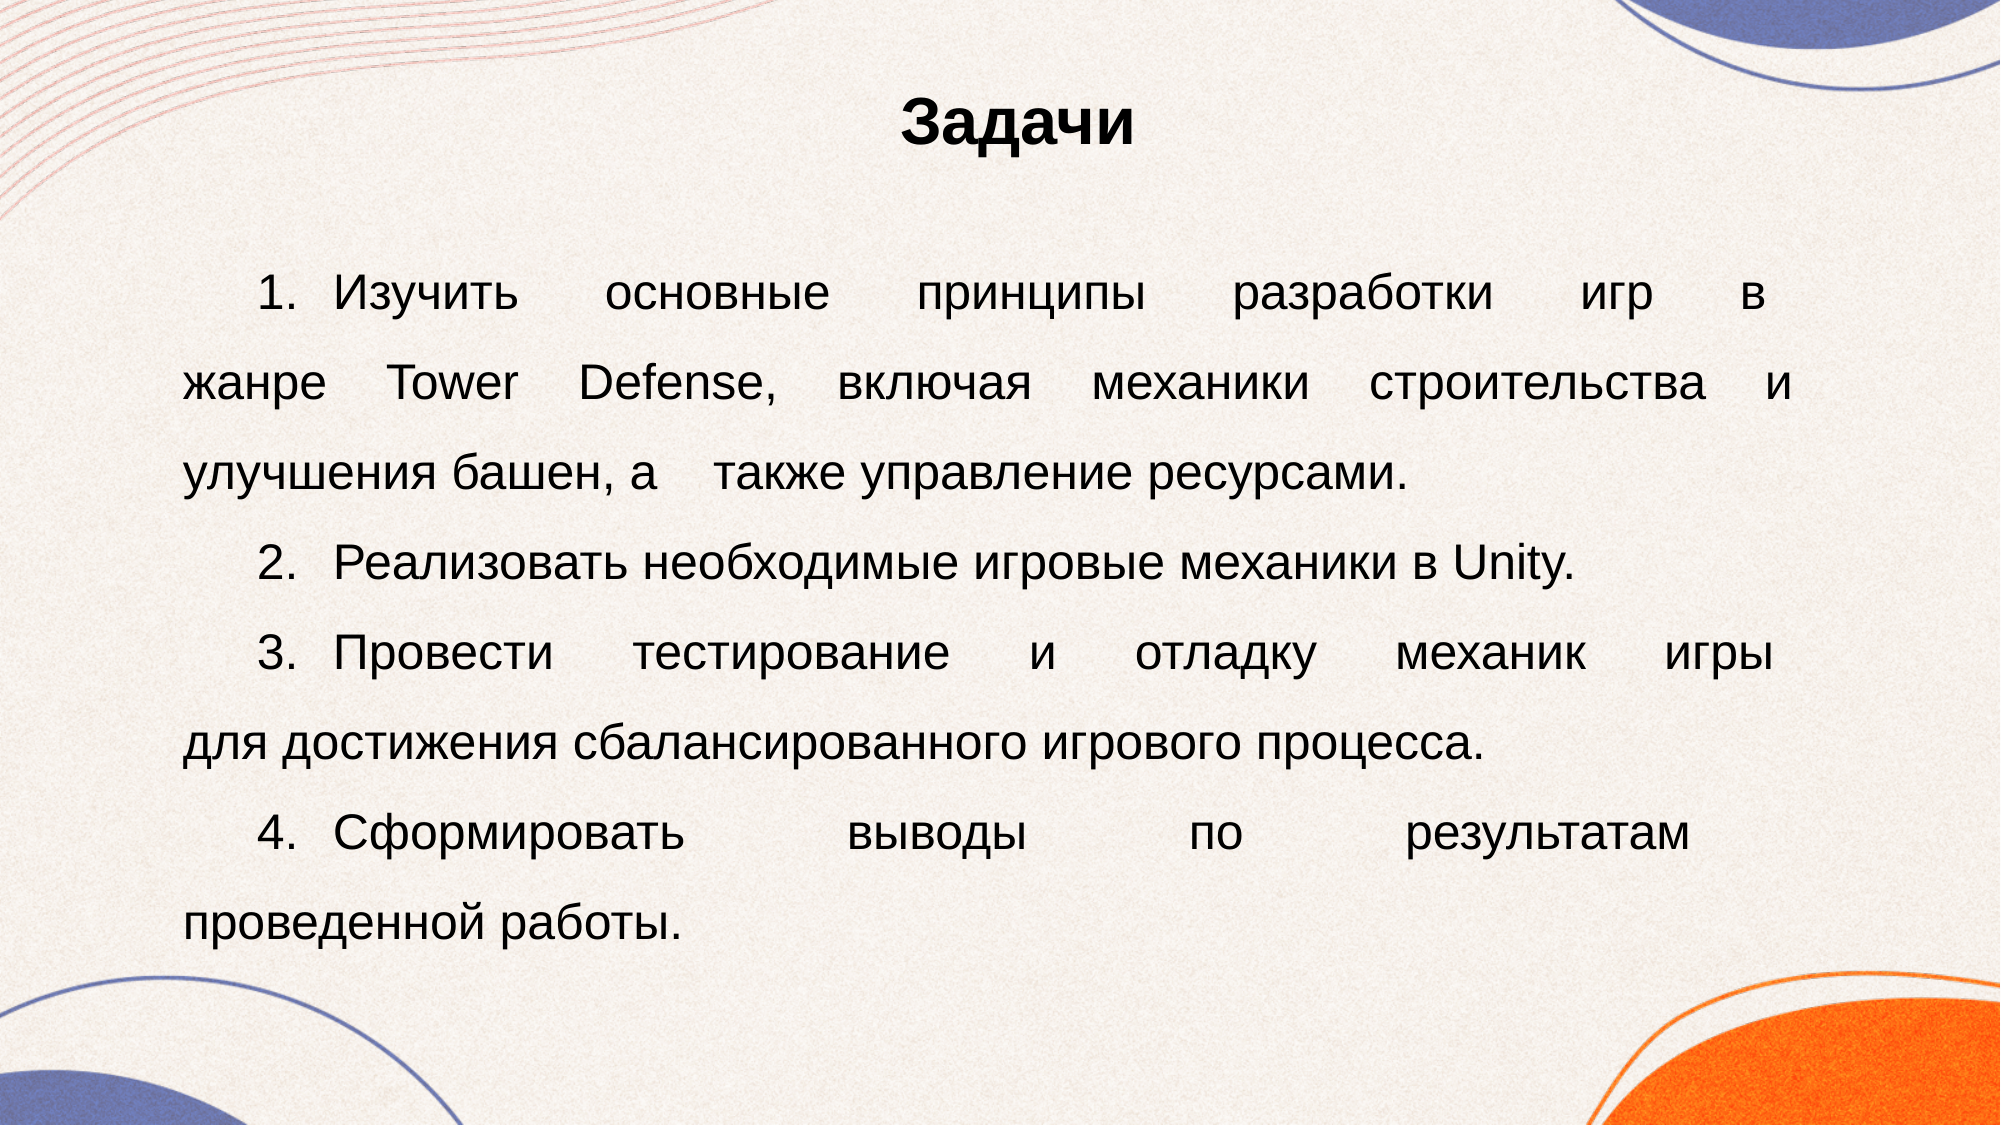

Задачи
1.	Изучить основные принципы разработки игр в
жанре Tower Defense, включая механики строительства и
улучшения башен, а    также управление ресурсами.
2.	Реализовать необходимые игровые механики в Unity.
3.	Провести тестирование и отладку механик игры
для достижения сбалансированного игрового процесса.
4.	Сформировать выводы по результатам
проведенной работы.